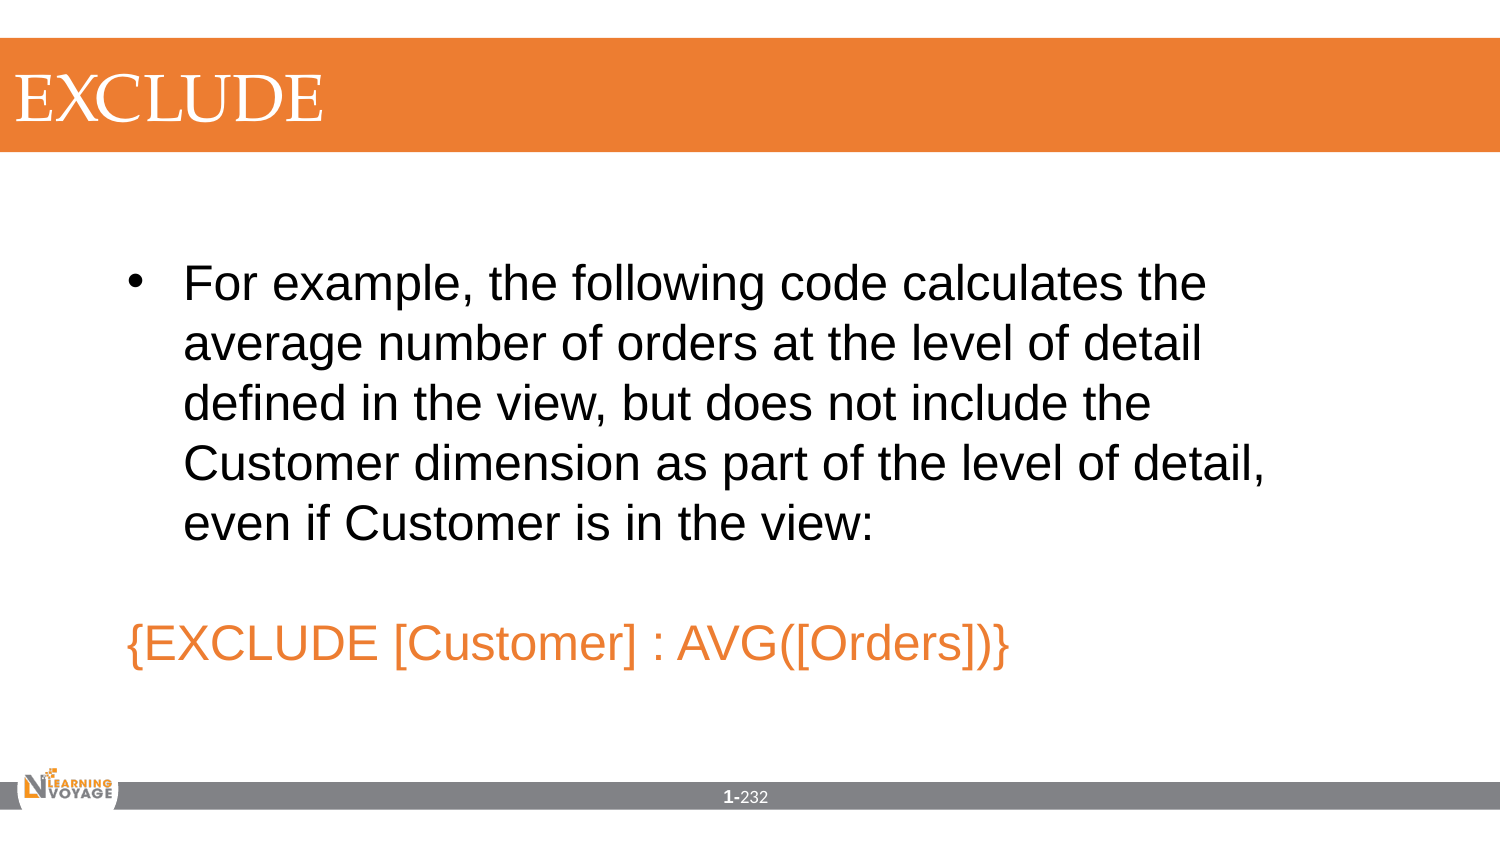

EXCLUDE
For example, the following code calculates the average number of orders at the level of detail defined in the view, but does not include the Customer dimension as part of the level of detail, even if Customer is in the view:

{EXCLUDE [Customer] : AVG([Orders])}
1-232